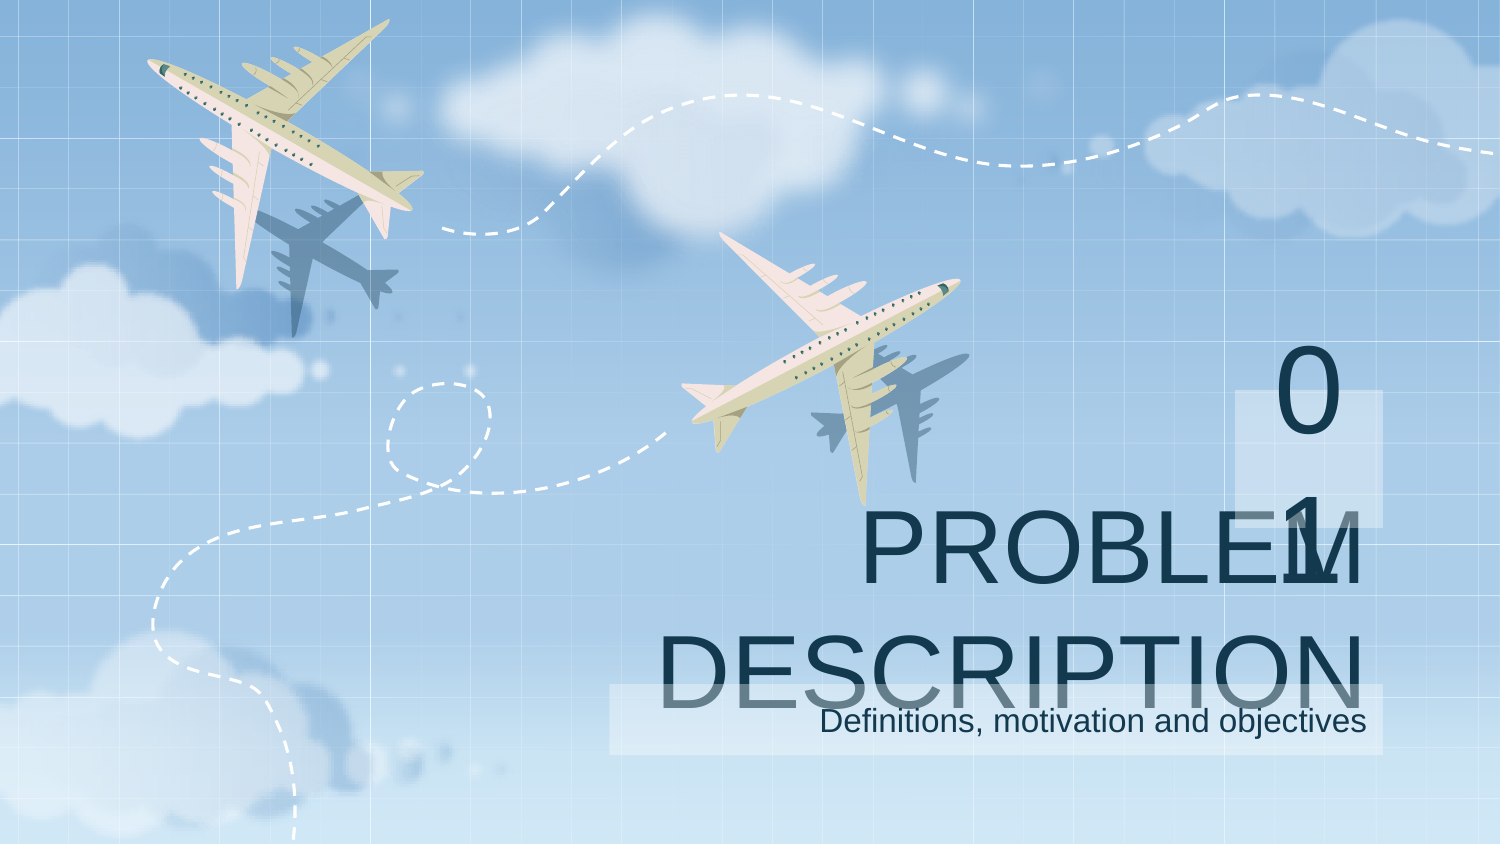

01
# PROBLEM DESCRIPTION
Definitions, motivation and objectives